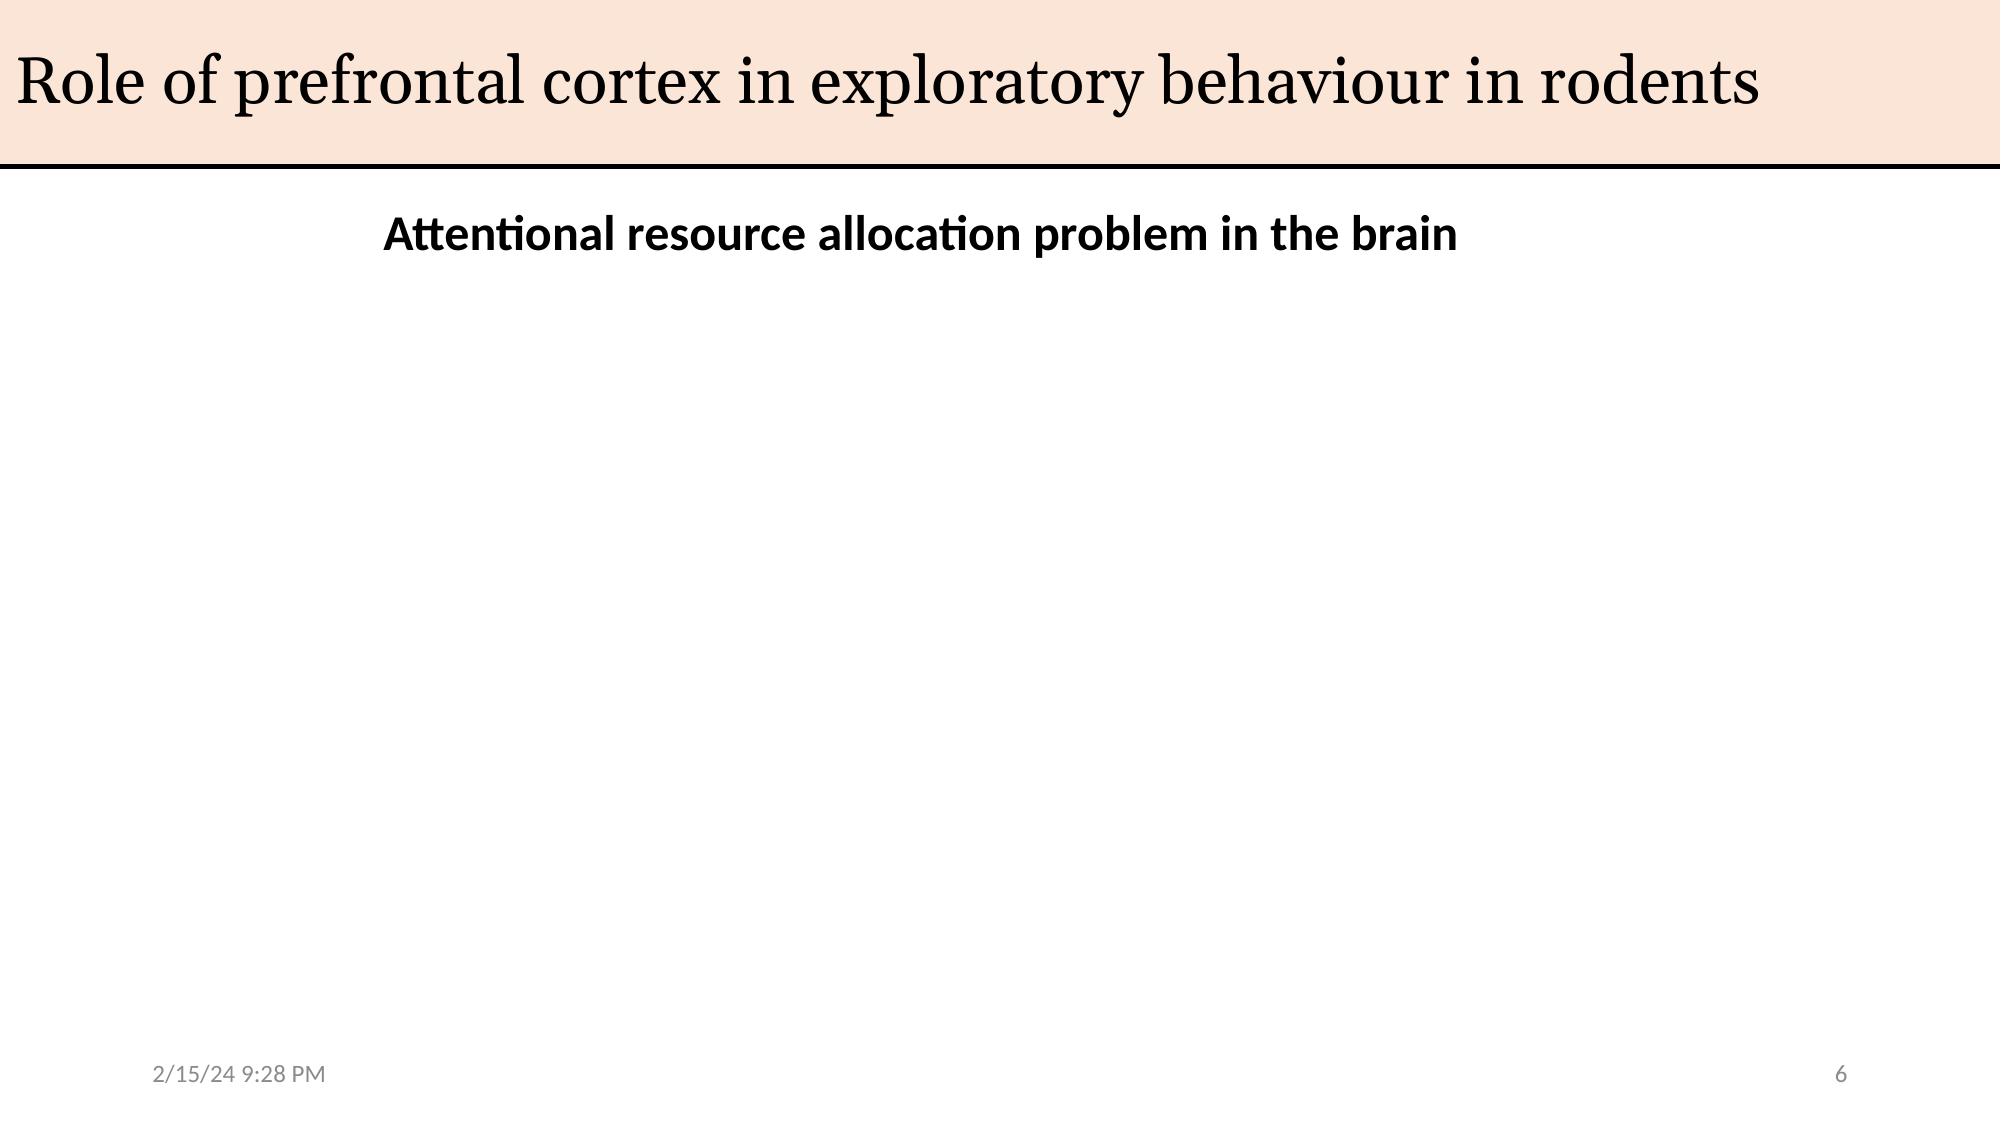

Role of prefrontal cortex in exploratory behaviour in rodents
Attentional resource allocation problem in the brain
2/15/24 9:28 PM
6